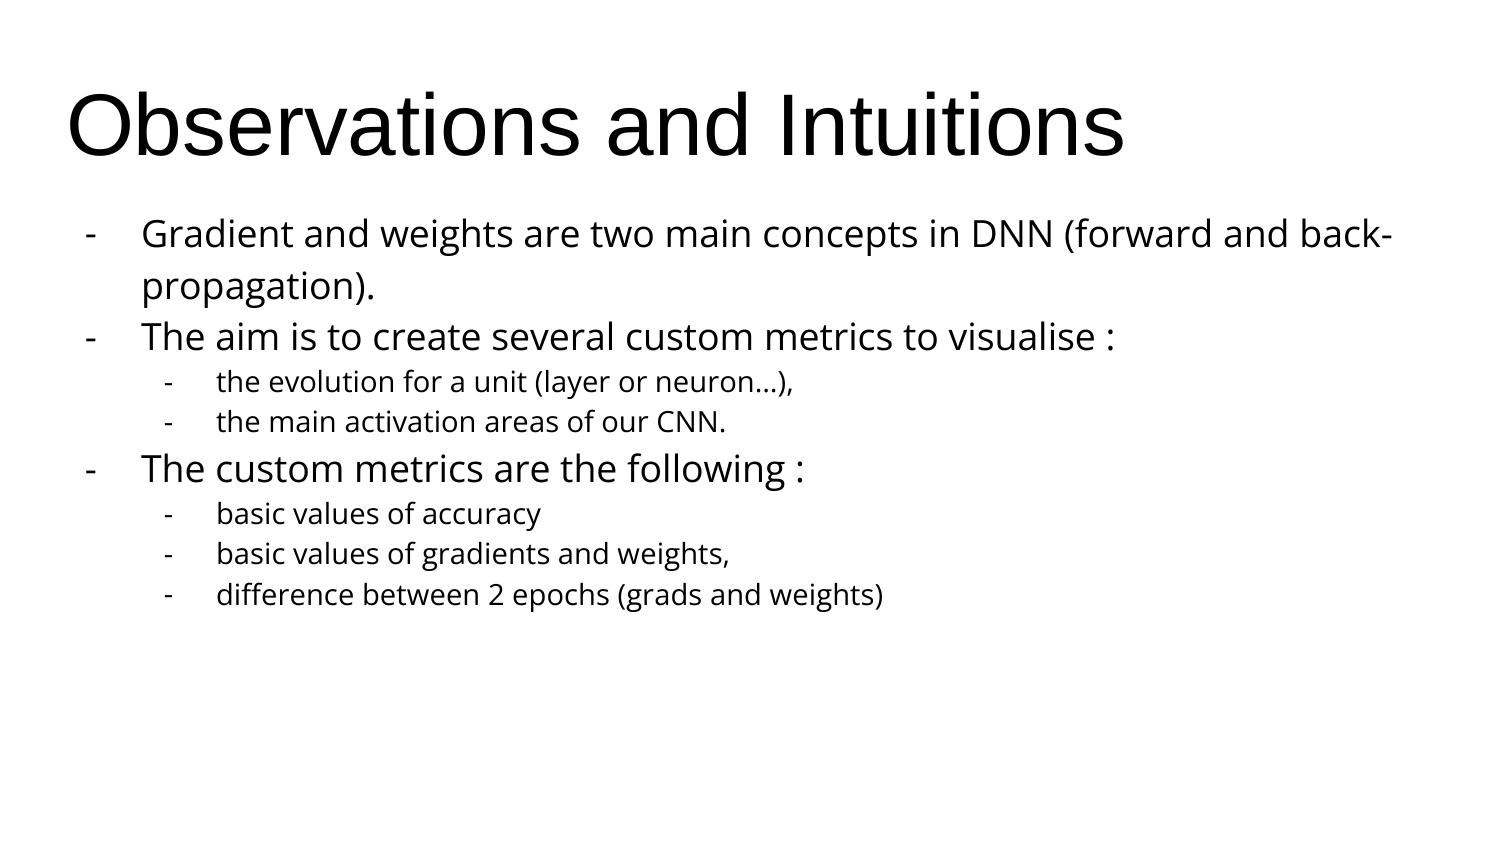

# Observations and Intuitions
Gradient and weights are two main concepts in DNN (forward and back-propagation).
The aim is to create several custom metrics to visualise :
the evolution for a unit (layer or neuron…),
the main activation areas of our CNN.
The custom metrics are the following :
basic values of accuracy
basic values of gradients and weights,
difference between 2 epochs (grads and weights)